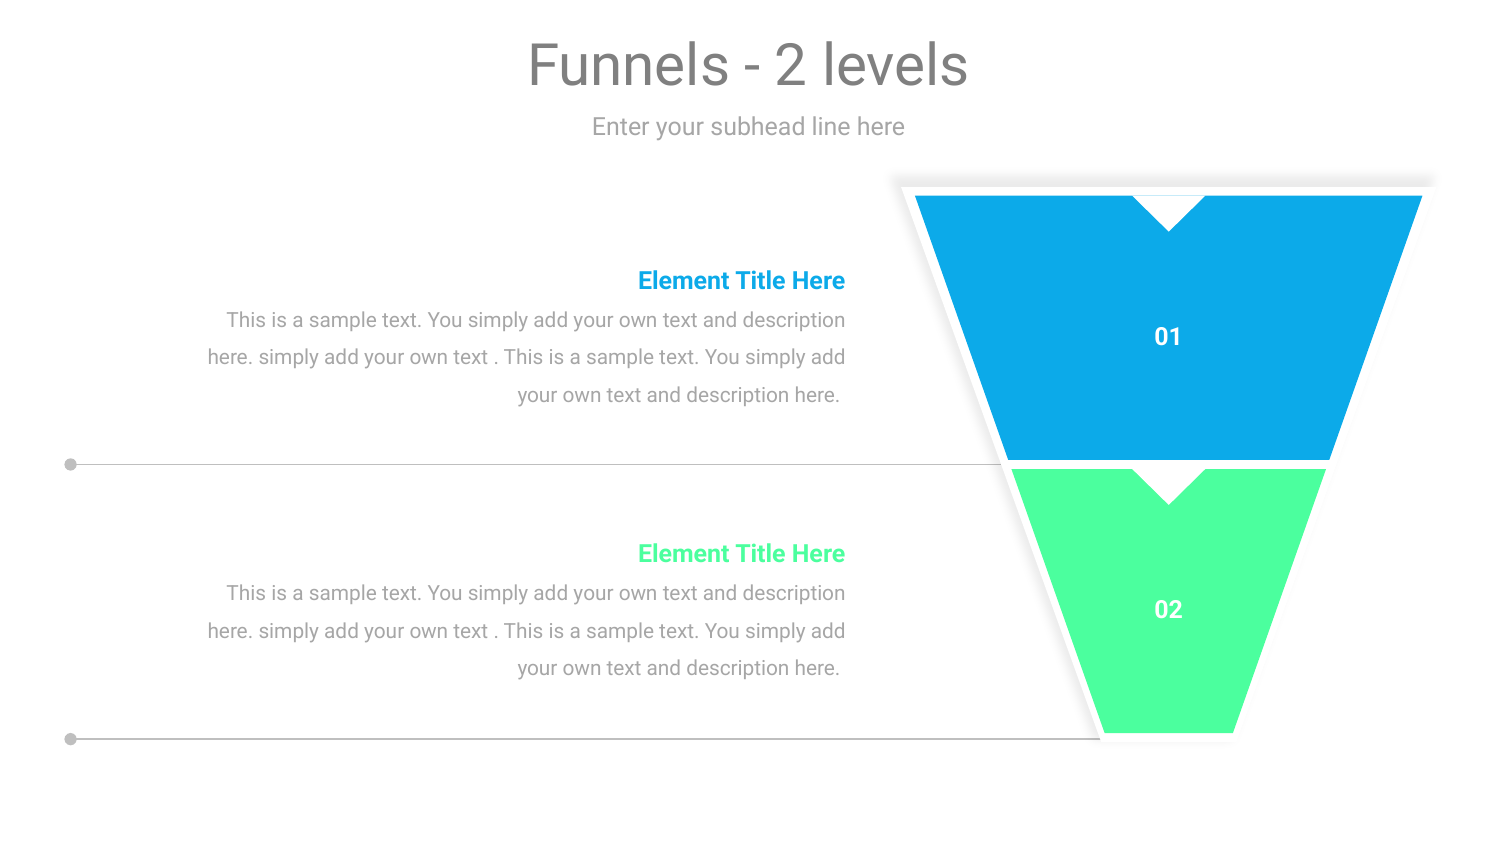

# Funnels - 2 levels
Enter your subhead line here

Element Title Here
This is a sample text. You simply add your own text and description here. simply add your own text . This is a sample text. You simply add your own text and description here.
01
Element Title Here
This is a sample text. You simply add your own text and description here. simply add your own text . This is a sample text. You simply add your own text and description here.
02